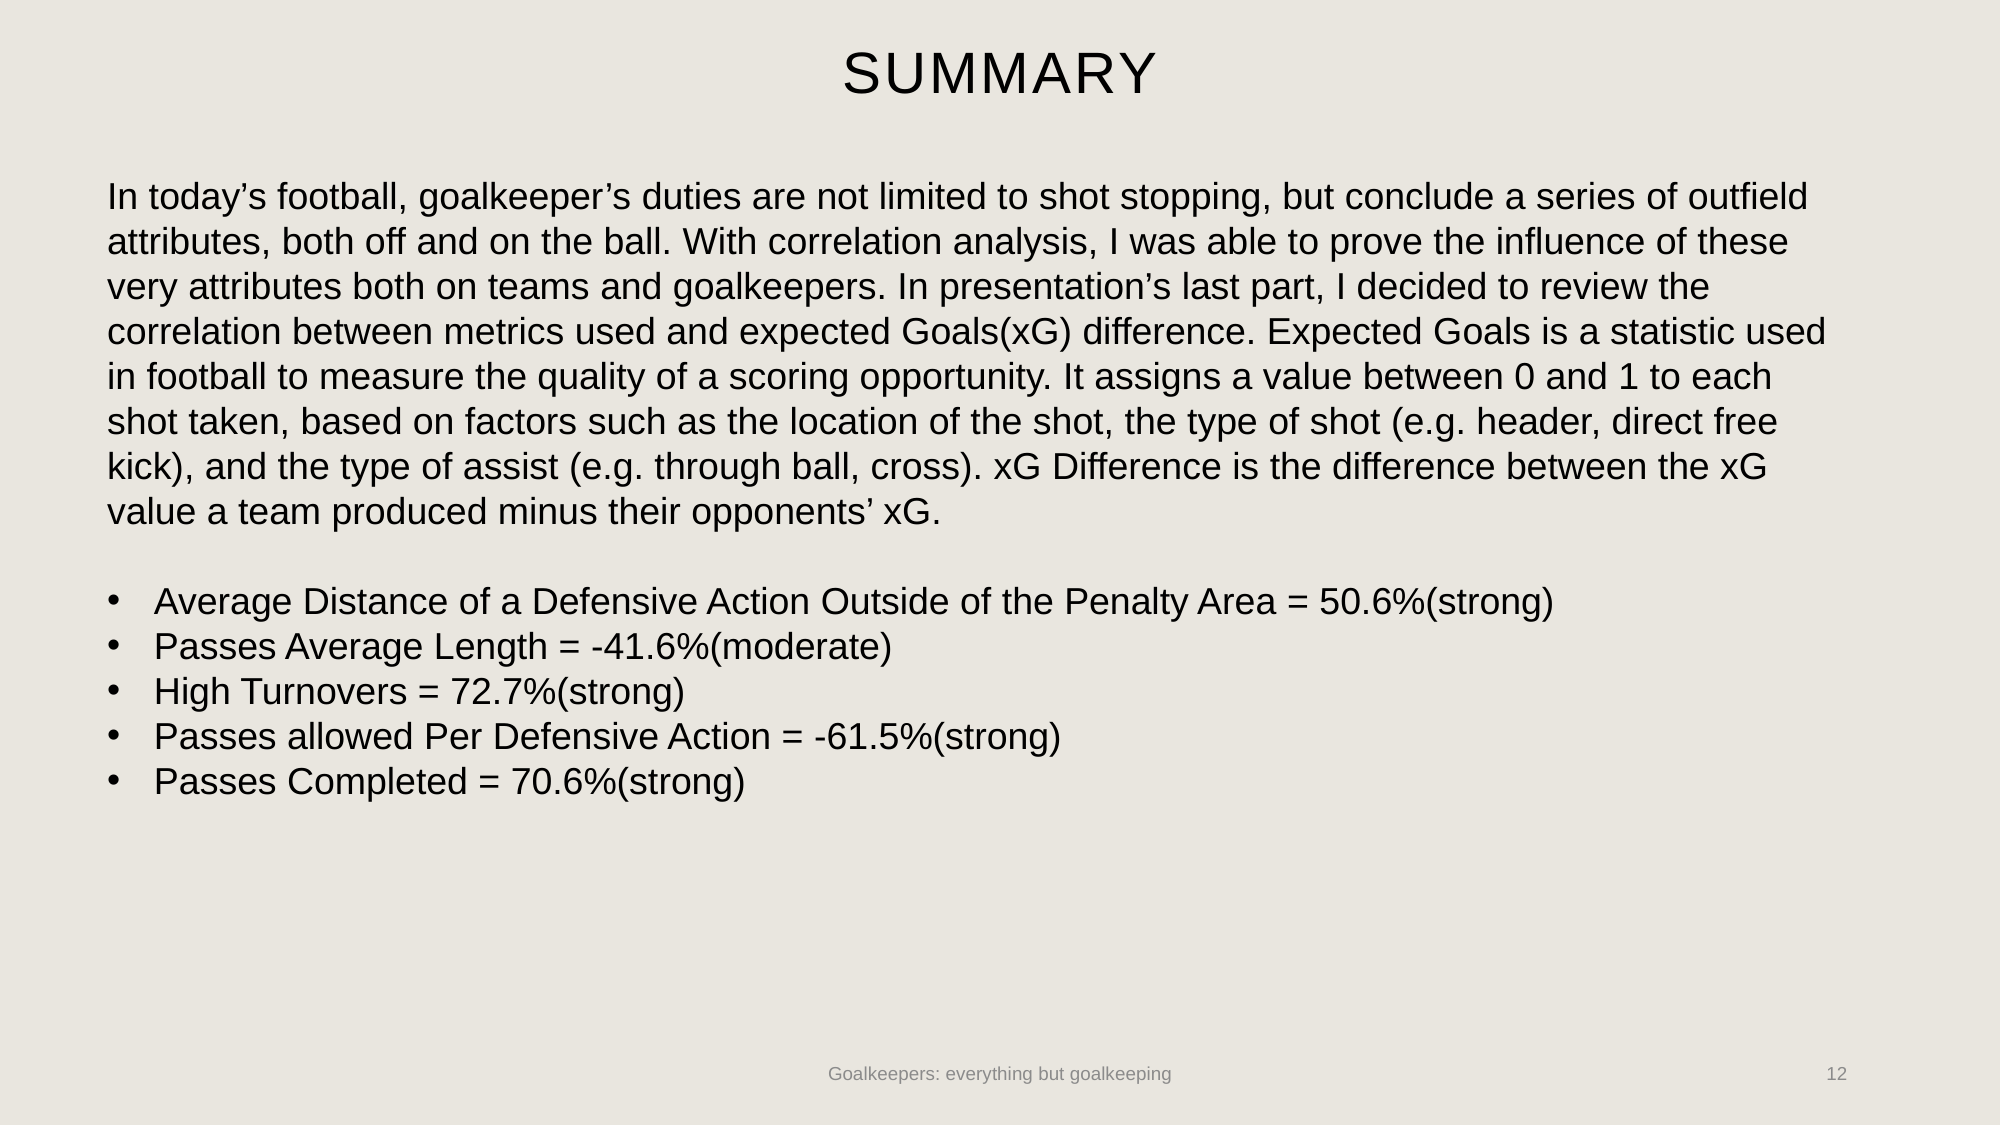

# summary
In today’s football, goalkeeper’s duties are not limited to shot stopping, but conclude a series of outfield attributes, both off and on the ball. With correlation analysis, I was able to prove the influence of these very attributes both on teams and goalkeepers. In presentation’s last part, I decided to review the correlation between metrics used and expected Goals(xG) difference. Expected Goals is a statistic used in football to measure the quality of a scoring opportunity. It assigns a value between 0 and 1 to each shot taken, based on factors such as the location of the shot, the type of shot (e.g. header, direct free kick), and the type of assist (e.g. through ball, cross). xG Difference is the difference between the xG value a team produced minus their opponents’ xG.

Average Distance of a Defensive Action Outside of the Penalty Area = 50.6%(strong)
Passes Average Length = -41.6%(moderate)
High Turnovers = 72.7%(strong)
Passes allowed Per Defensive Action = -61.5%(strong)
Passes Completed = 70.6%(strong)

Goalkeepers: everything but goalkeeping
12